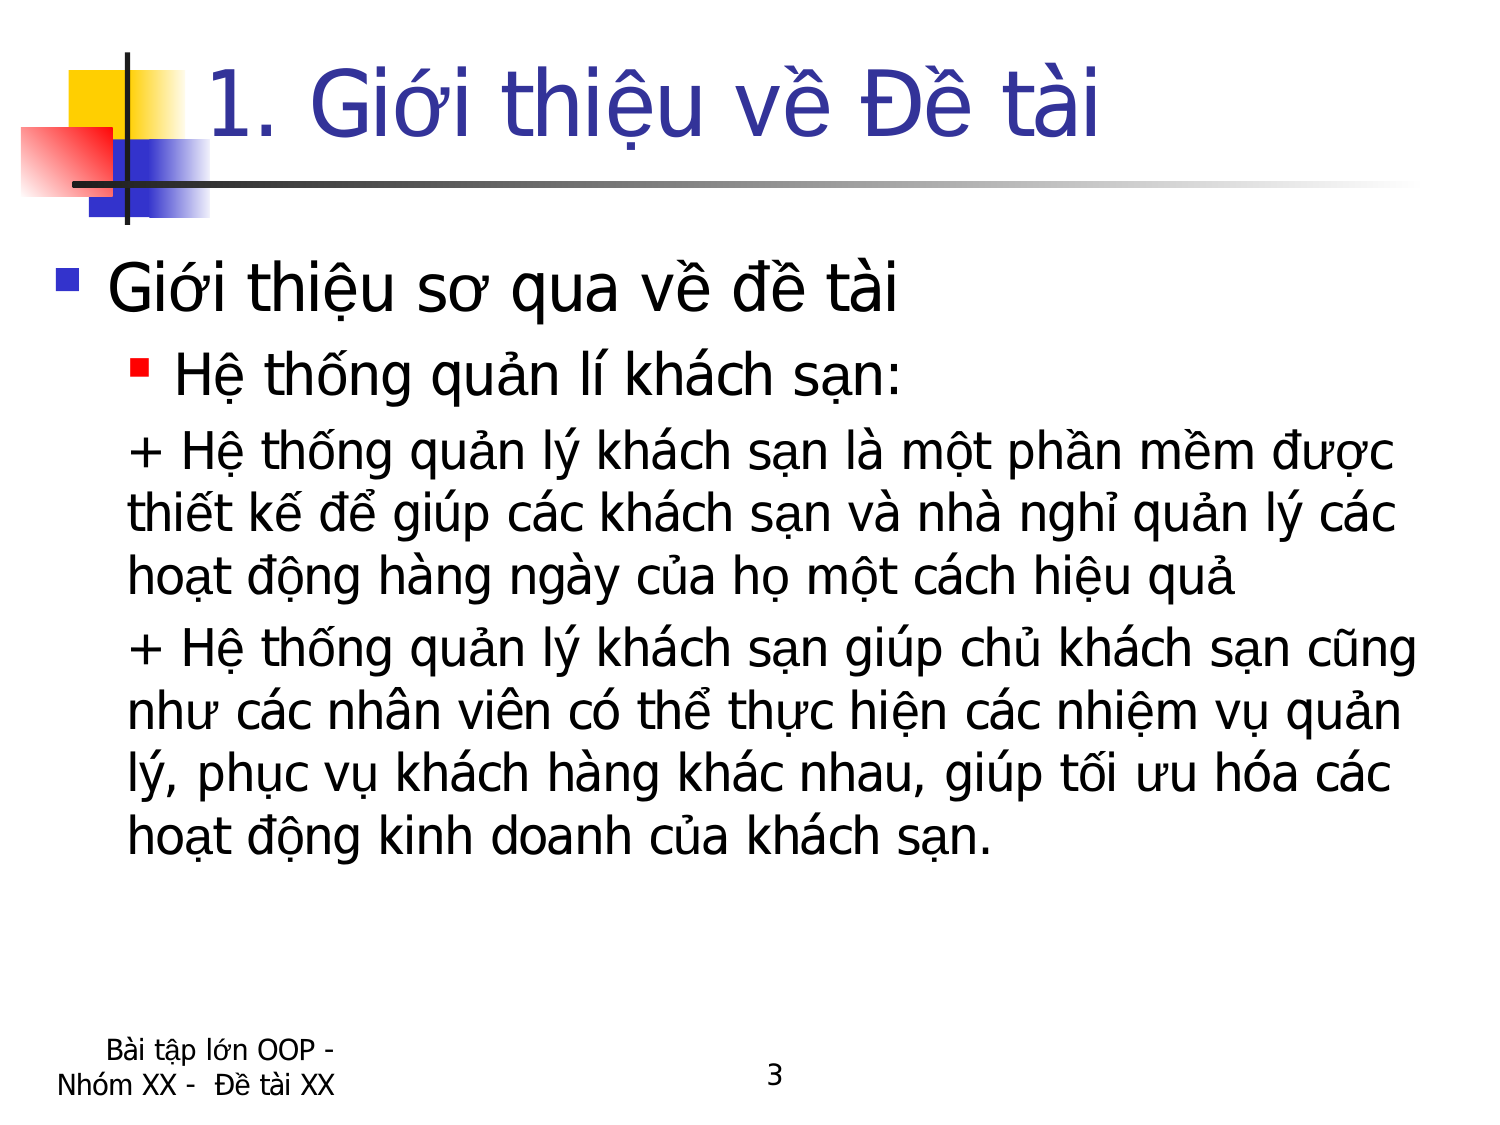

# 1. Giới thiệu về Đề tài
Giới thiệu sơ qua về đề tài
Hệ thống quản lí khách sạn:
+ Hệ thống quản lý khách sạn là một phần mềm được thiết kế để giúp các khách sạn và nhà nghỉ quản lý các hoạt động hàng ngày của họ một cách hiệu quả
+ Hệ thống quản lý khách sạn giúp chủ khách sạn cũng như các nhân viên có thể thực hiện các nhiệm vụ quản lý, phục vụ khách hàng khác nhau, giúp tối ưu hóa các hoạt động kinh doanh của khách sạn.
Bài tập lớn OOP - Nhóm XX -  Đề tài XX
3